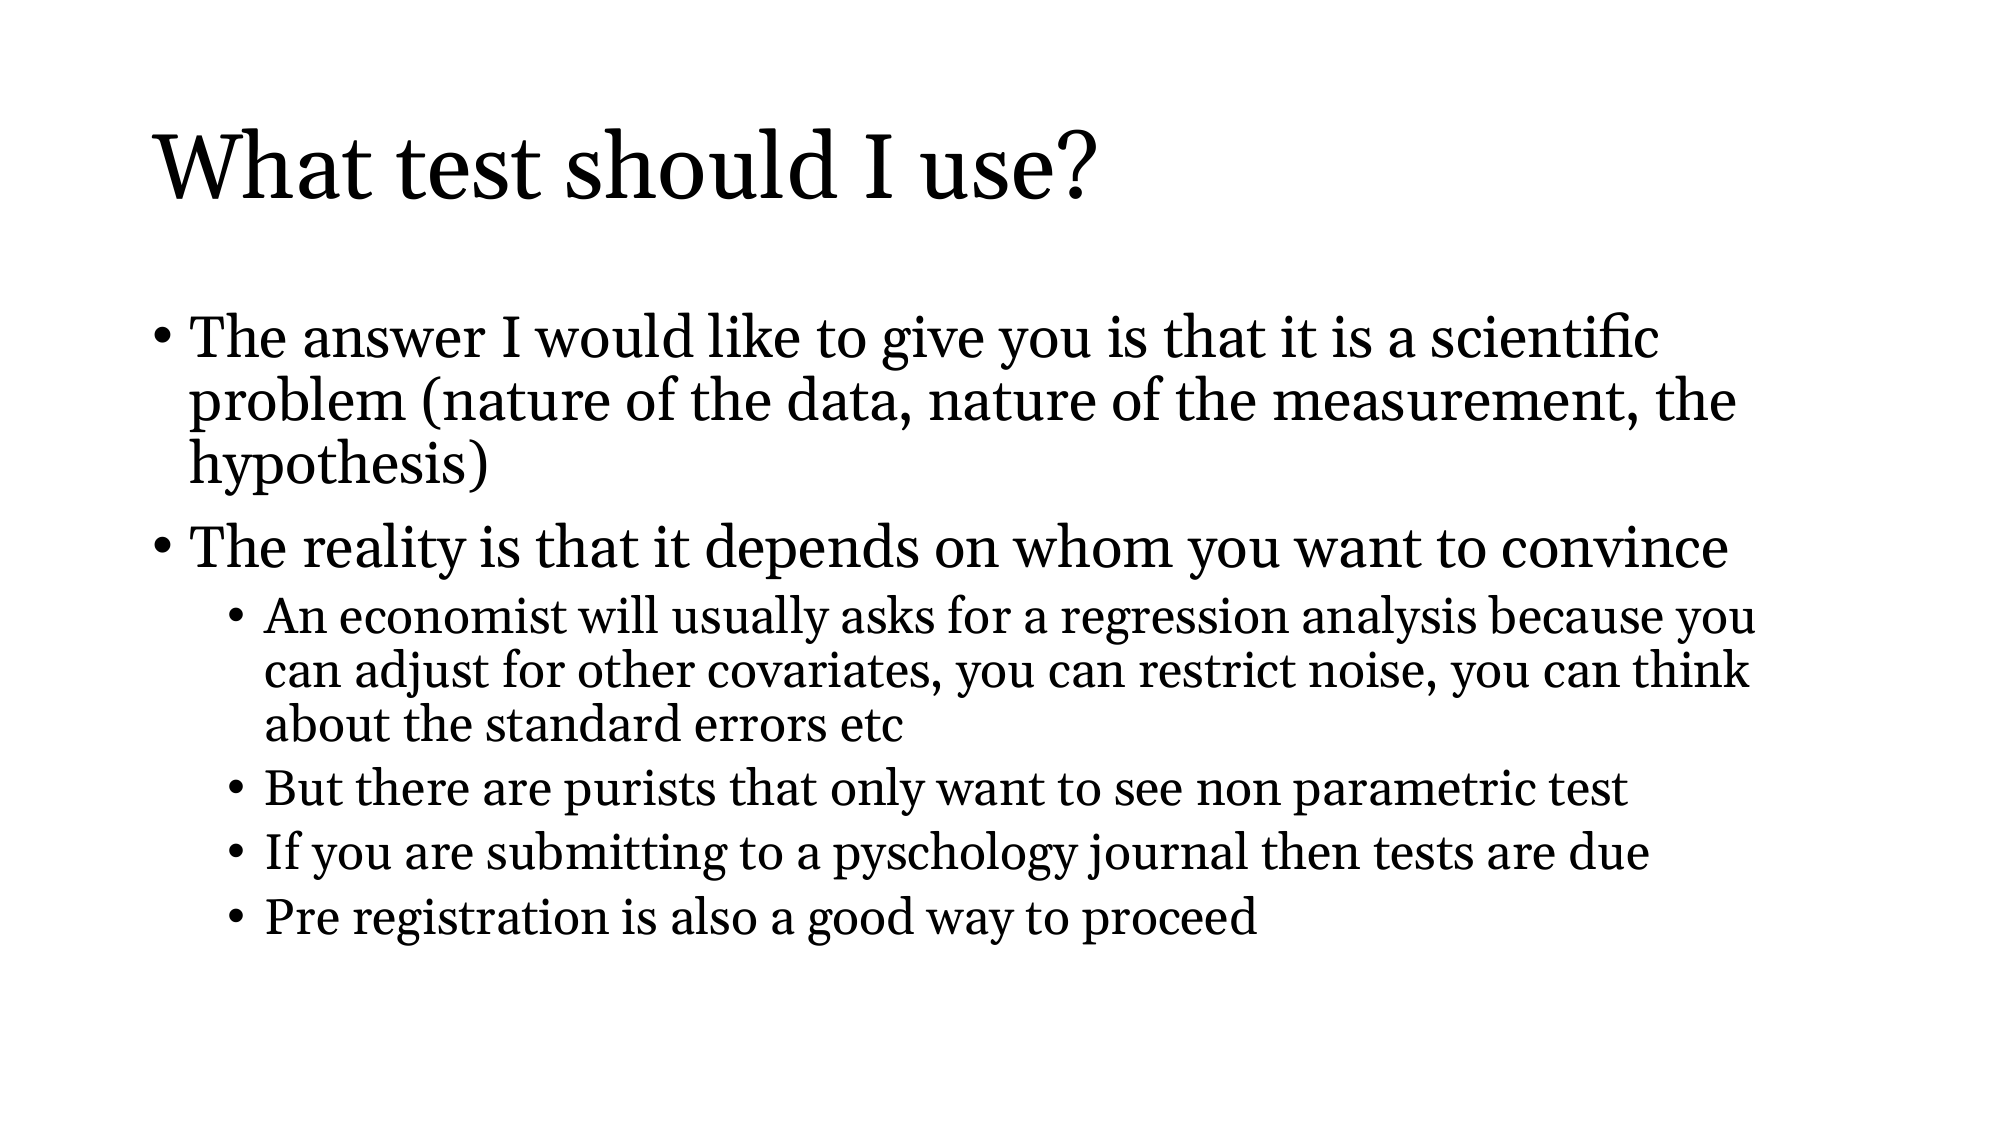

# What test should I use?
The answer I would like to give you is that it is a scientific problem (nature of the data, nature of the measurement, the hypothesis)
The reality is that it depends on whom you want to convince
An economist will usually asks for a regression analysis because you can adjust for other covariates, you can restrict noise, you can think about the standard errors etc
But there are purists that only want to see non parametric test
If you are submitting to a pyschology journal then tests are due
Pre registration is also a good way to proceed